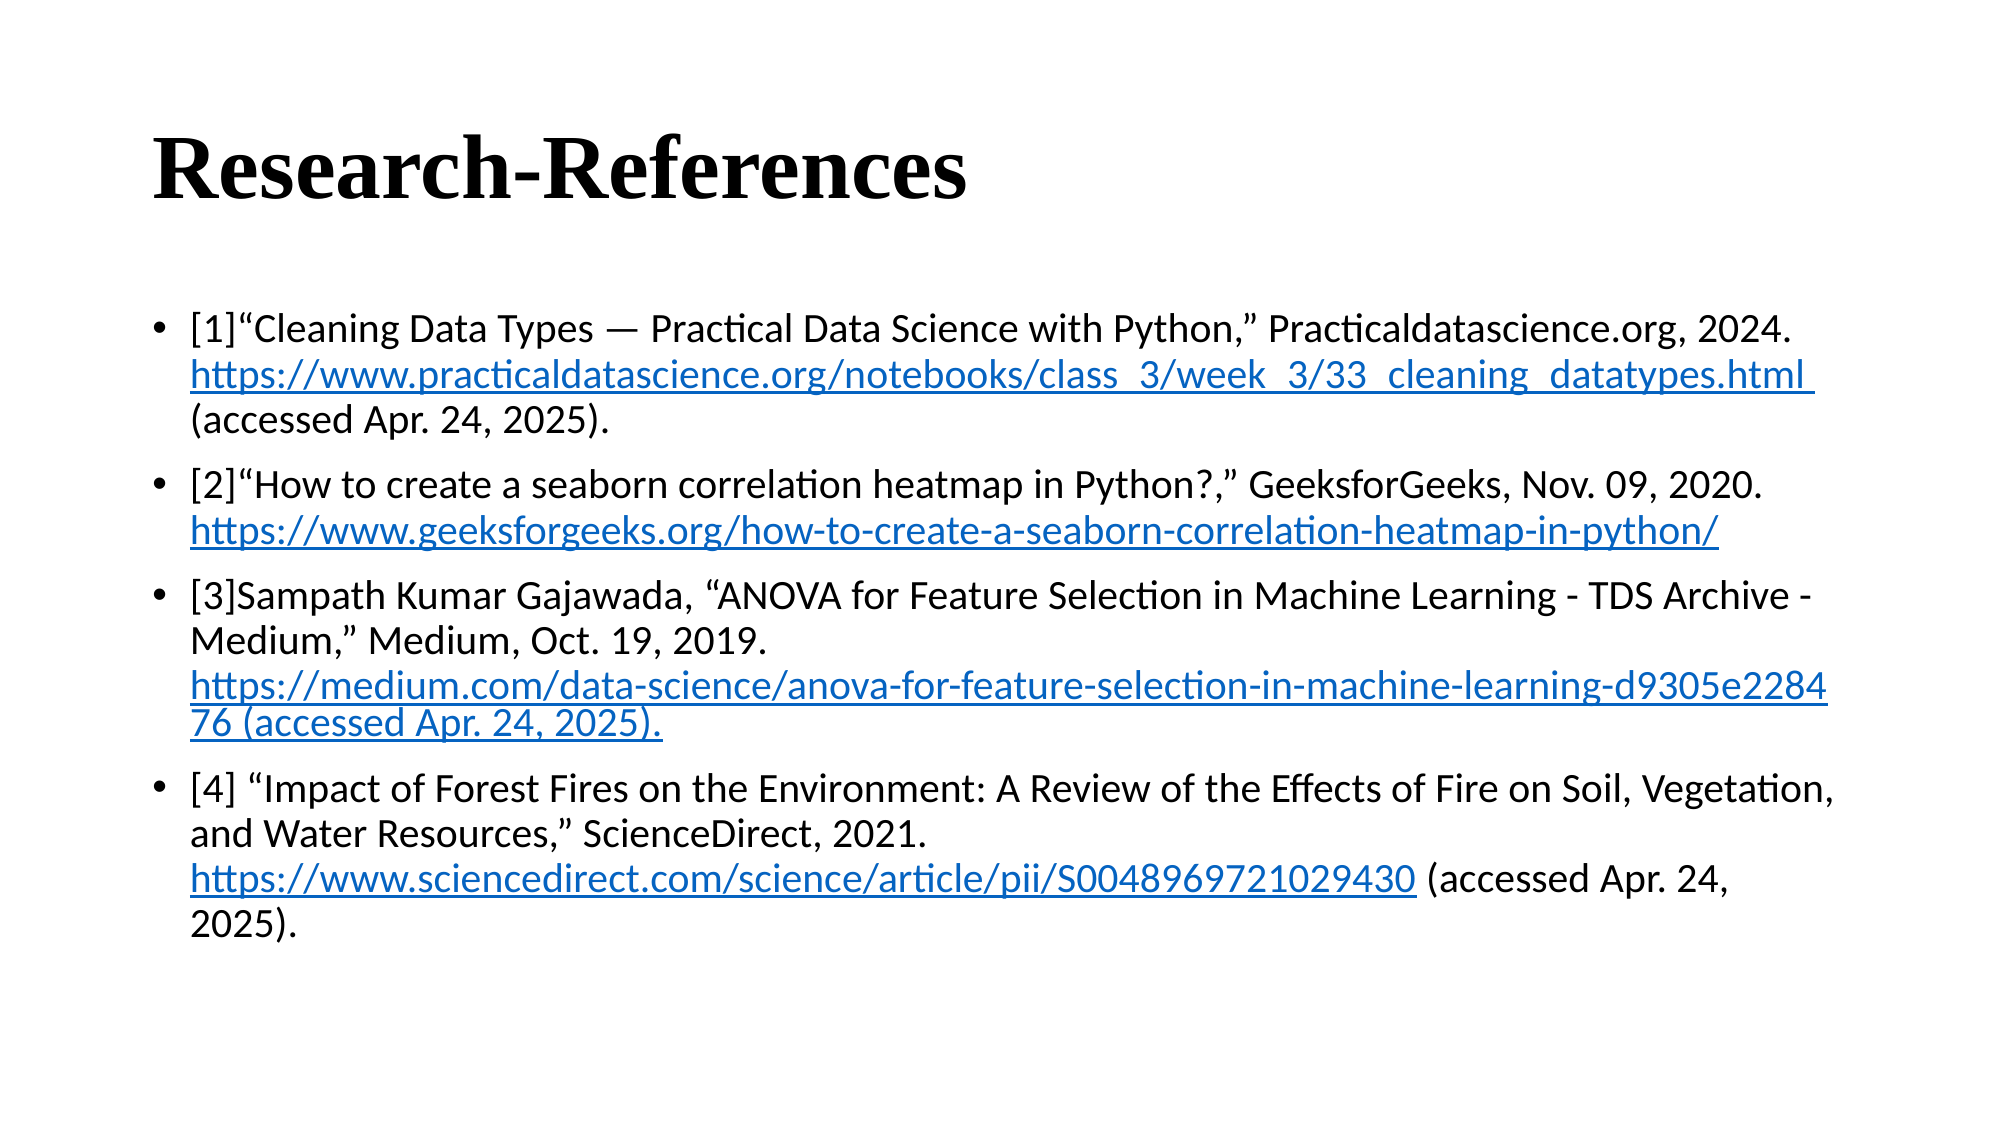

# Research-References
[1]“Cleaning Data Types — Practical Data Science with Python,” Practicaldatascience.org, 2024. https://www.practicaldatascience.org/notebooks/class_3/week_3/33_cleaning_datatypes.html (accessed Apr. 24, 2025).
[2]“How to create a seaborn correlation heatmap in Python?,” GeeksforGeeks, Nov. 09, 2020. https://www.geeksforgeeks.org/how-to-create-a-seaborn-correlation-heatmap-in-python/
[3]Sampath Kumar Gajawada, “ANOVA for Feature Selection in Machine Learning - TDS Archive - Medium,” Medium, Oct. 19, 2019. https://medium.com/data-science/anova-for-feature-selection-in-machine-learning-d9305e228476 (accessed Apr. 24, 2025).
[4] “Impact of Forest Fires on the Environment: A Review of the Effects of Fire on Soil, Vegetation, and Water Resources,” ScienceDirect, 2021. https://www.sciencedirect.com/science/article/pii/S0048969721029430 (accessed Apr. 24, 2025).